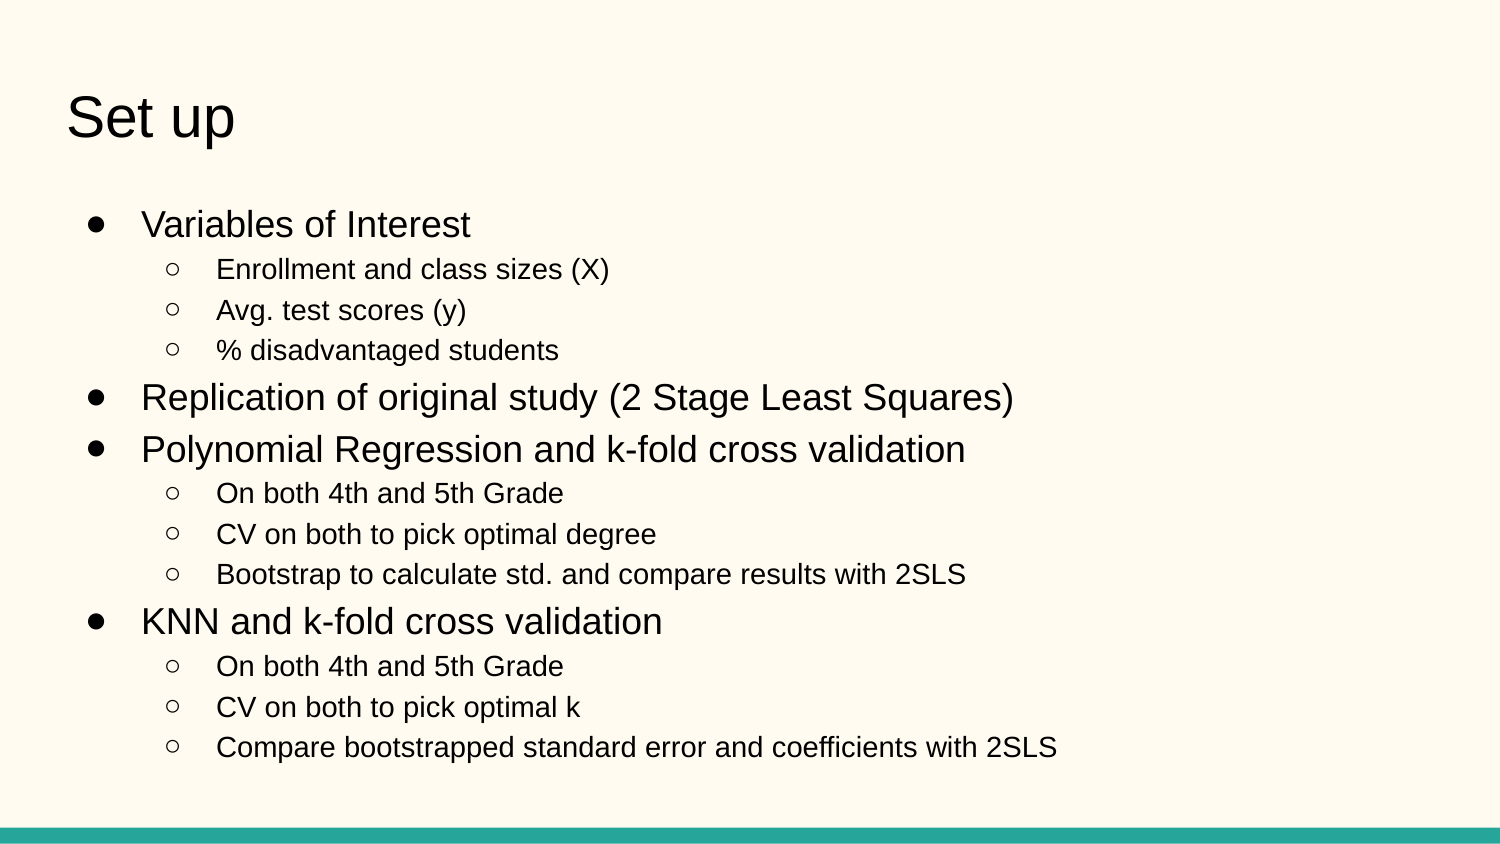

# Set up
Variables of Interest
Enrollment and class sizes (X)
Avg. test scores (y)
% disadvantaged students
Replication of original study (2 Stage Least Squares)
Polynomial Regression and k-fold cross validation
On both 4th and 5th Grade
CV on both to pick optimal degree
Bootstrap to calculate std. and compare results with 2SLS
KNN and k-fold cross validation
On both 4th and 5th Grade
CV on both to pick optimal k
Compare bootstrapped standard error and coefficients with 2SLS